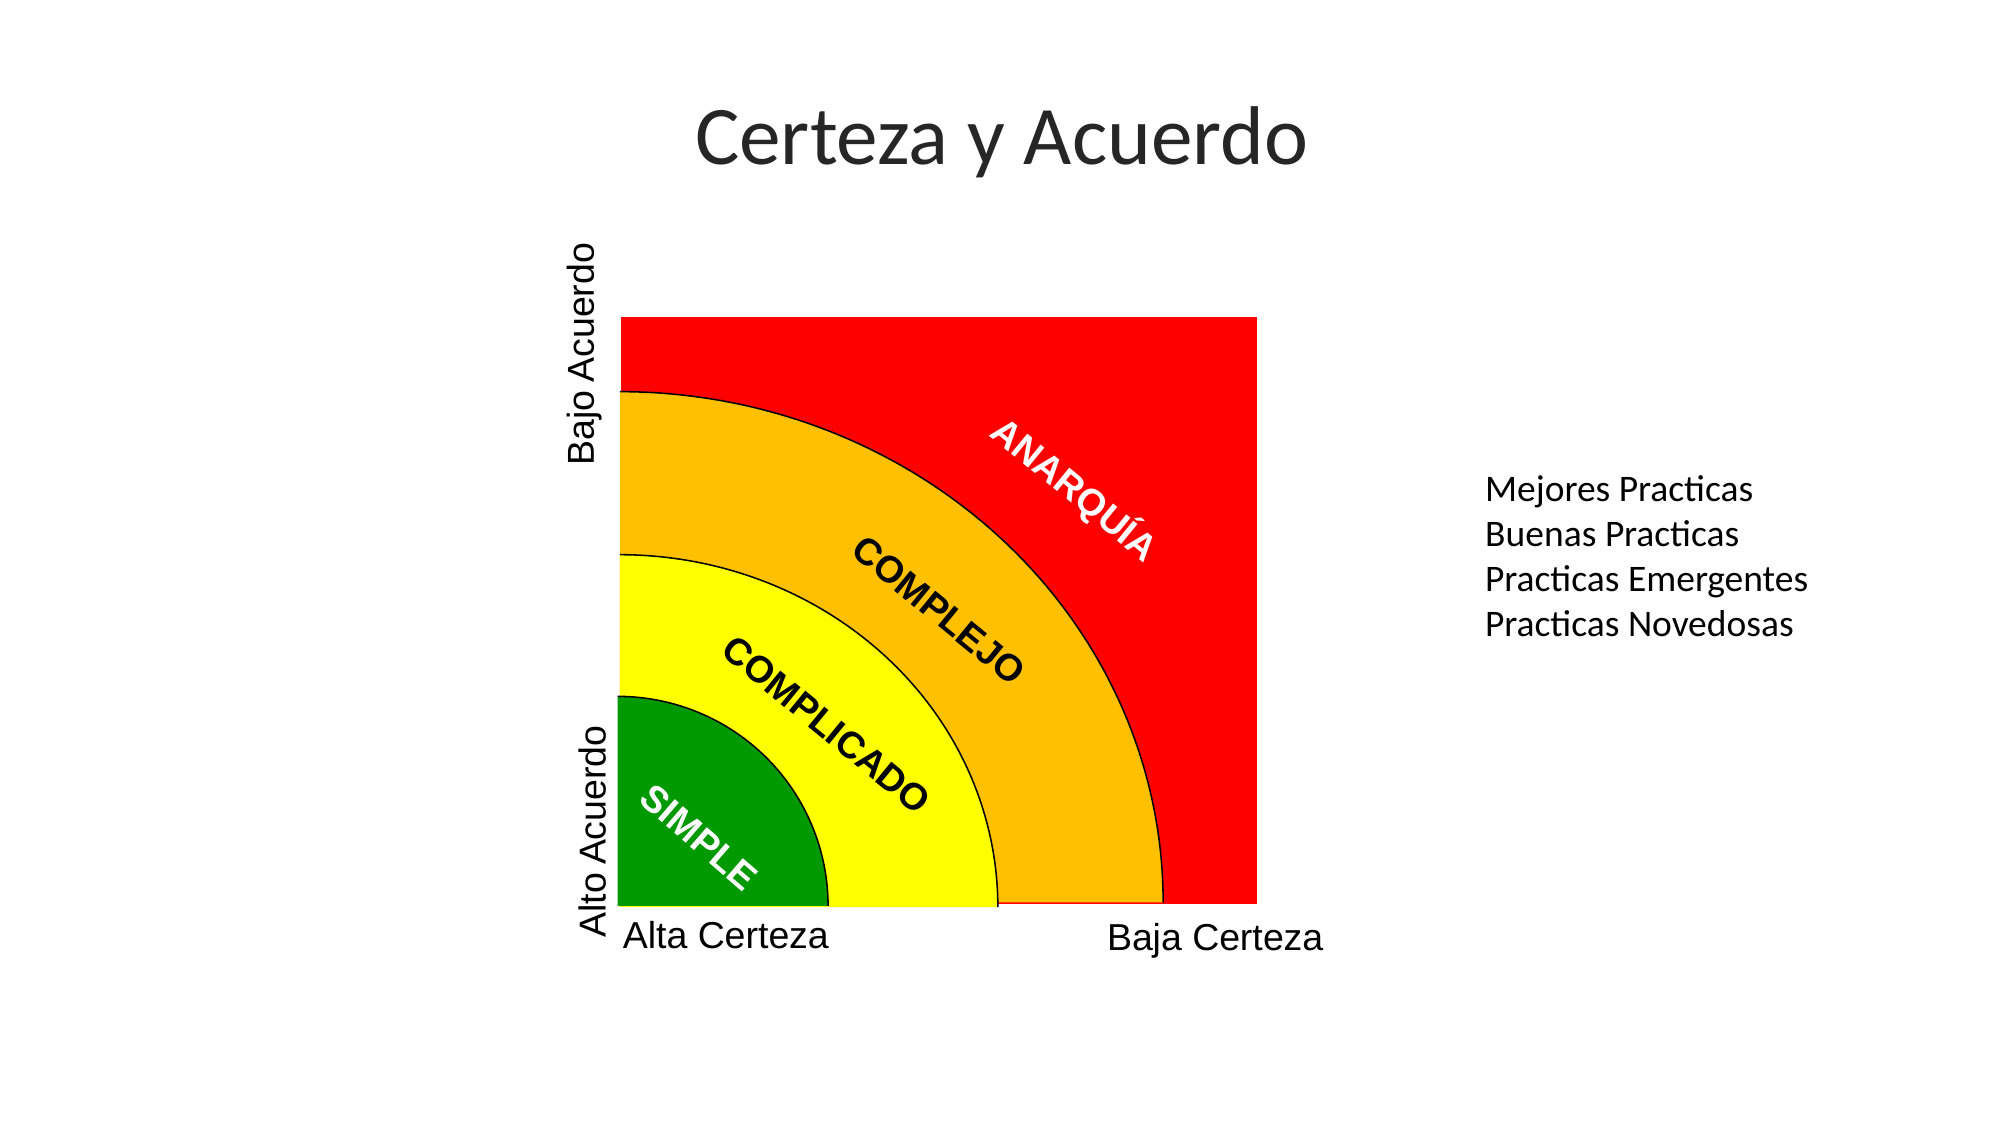

Certeza y Acuerdo
Bajo Acuerdo

Mejores Practicas
Buenas Practicas
Practicas Emergentes
Practicas Novedosas
ANARQUÍA

COMPLEJO

COMPLICADO
Alto Acuerdo
SIMPLE
Alta Certeza
Baja Certeza